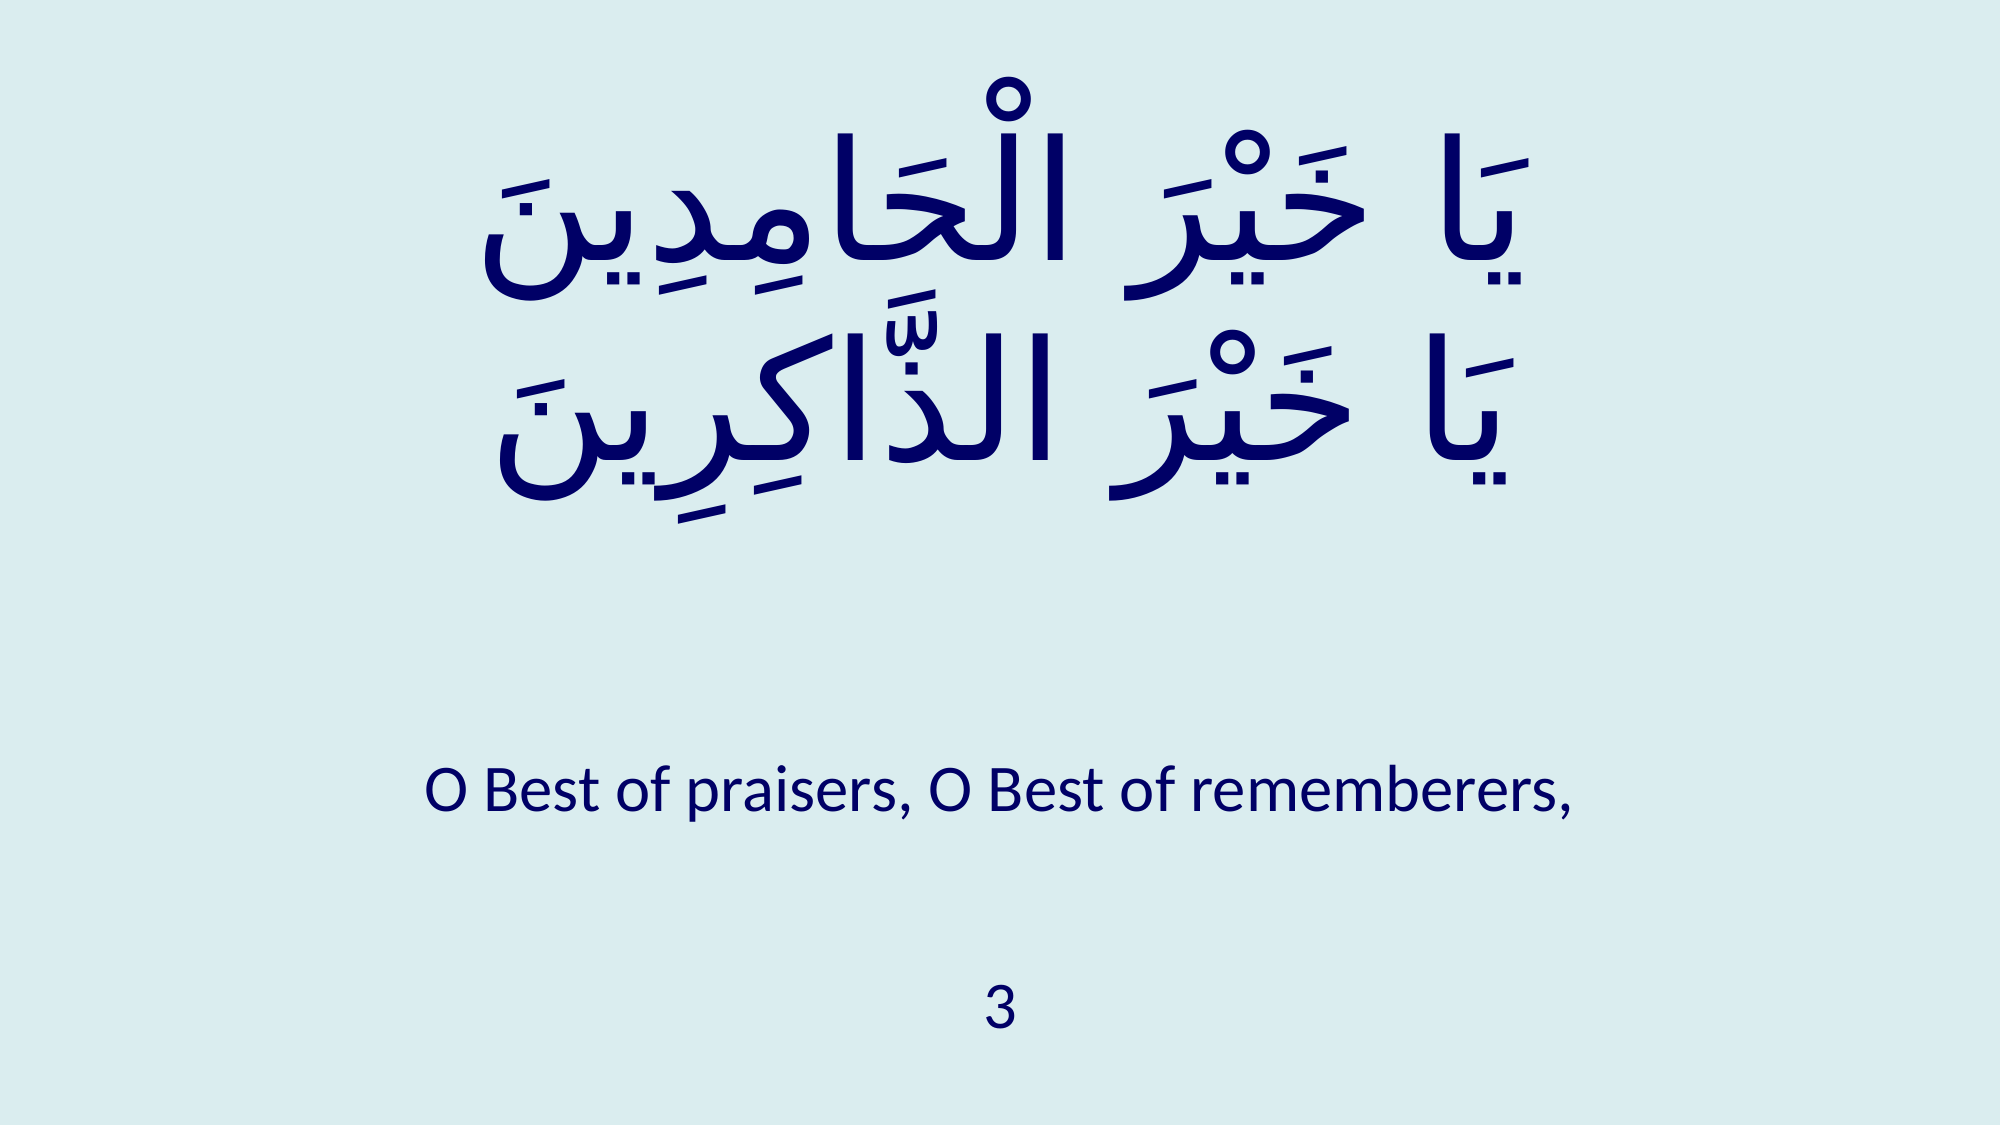

# يَا خَيْرَ الْحَامِدِينَ يَا خَيْرَ الذَّاكِرِينَ
O Best of praisers, O Best of rememberers,
3